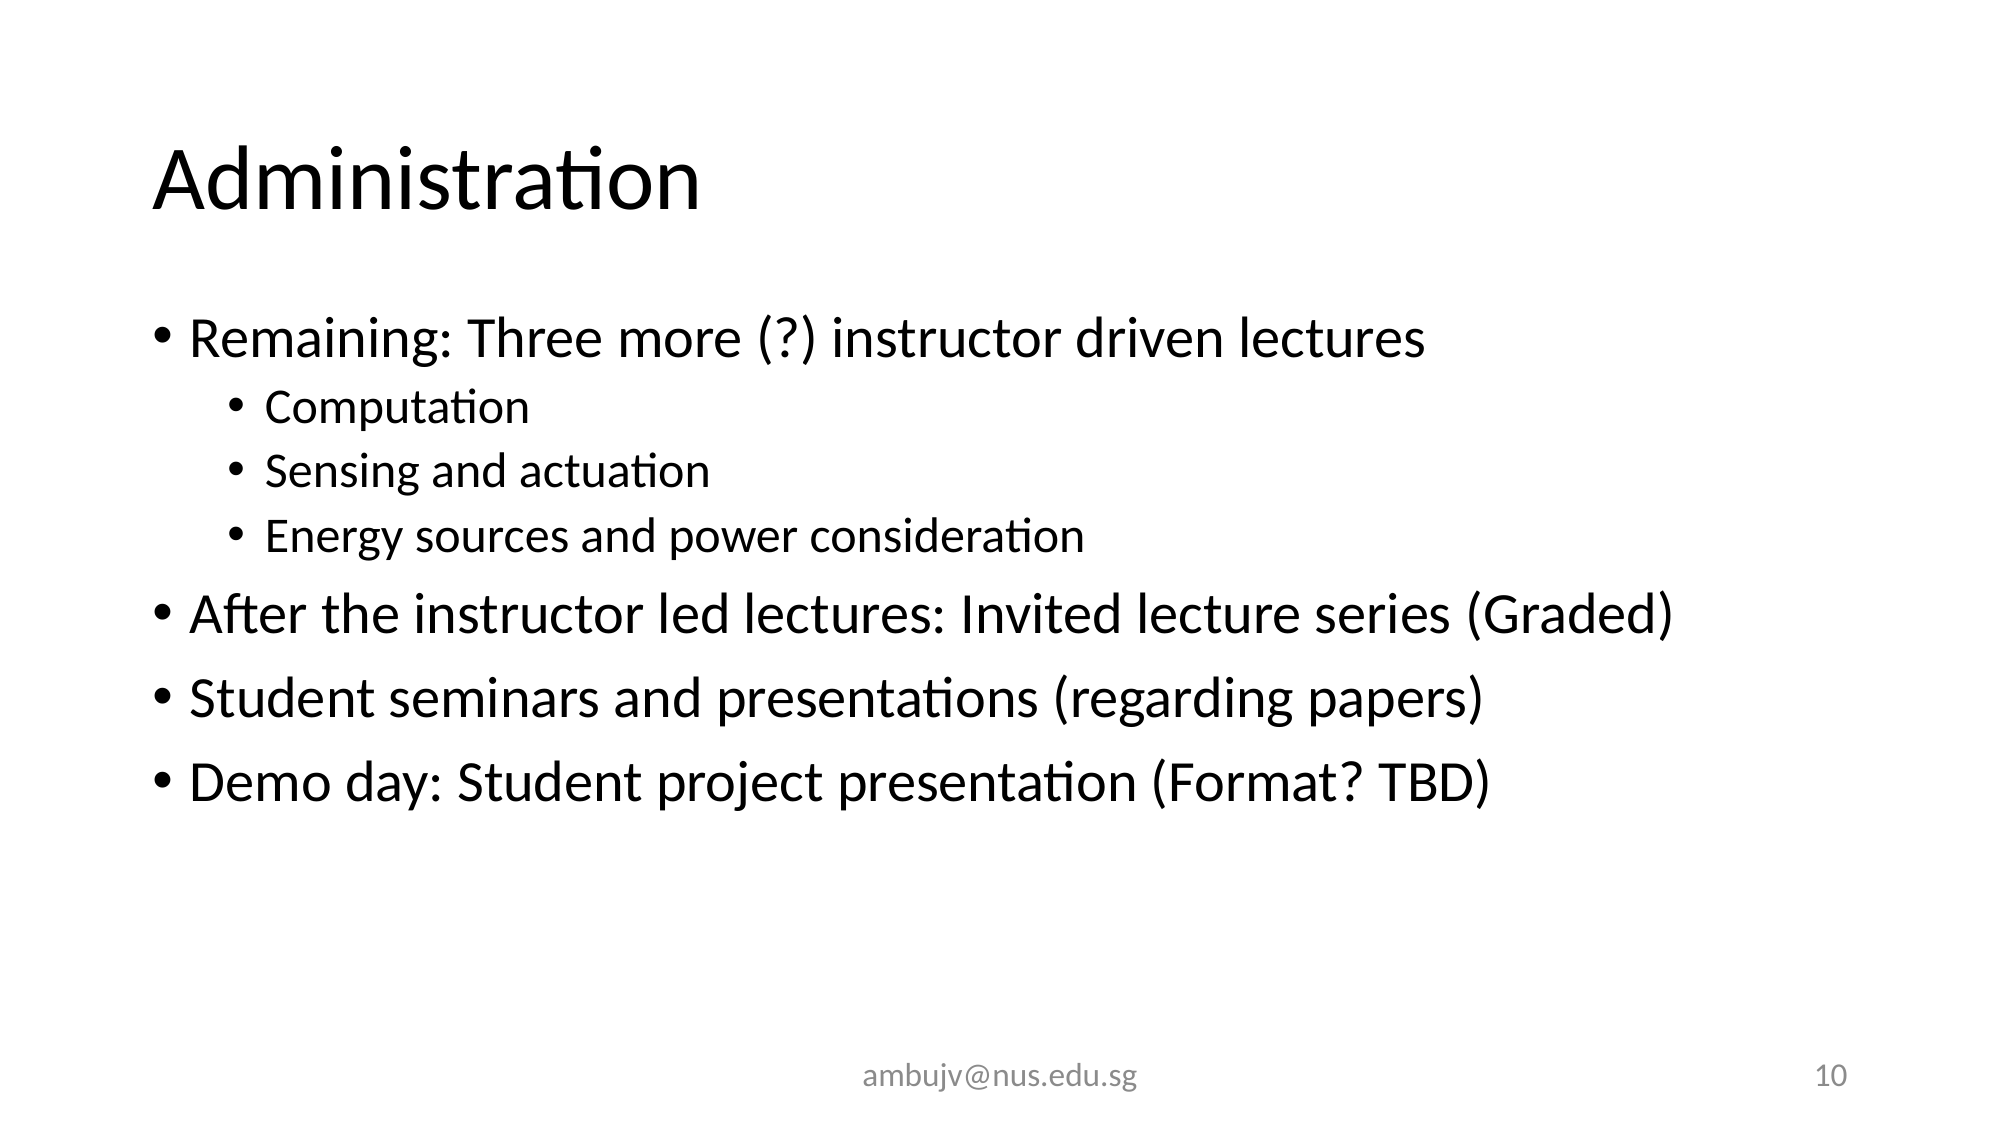

# Administration
Remaining: Three more (?) instructor driven lectures
Computation
Sensing and actuation
Energy sources and power consideration
After the instructor led lectures: Invited lecture series (Graded)
Student seminars and presentations (regarding papers)
Demo day: Student project presentation (Format? TBD)

ambujv@nus.edu.sg
10